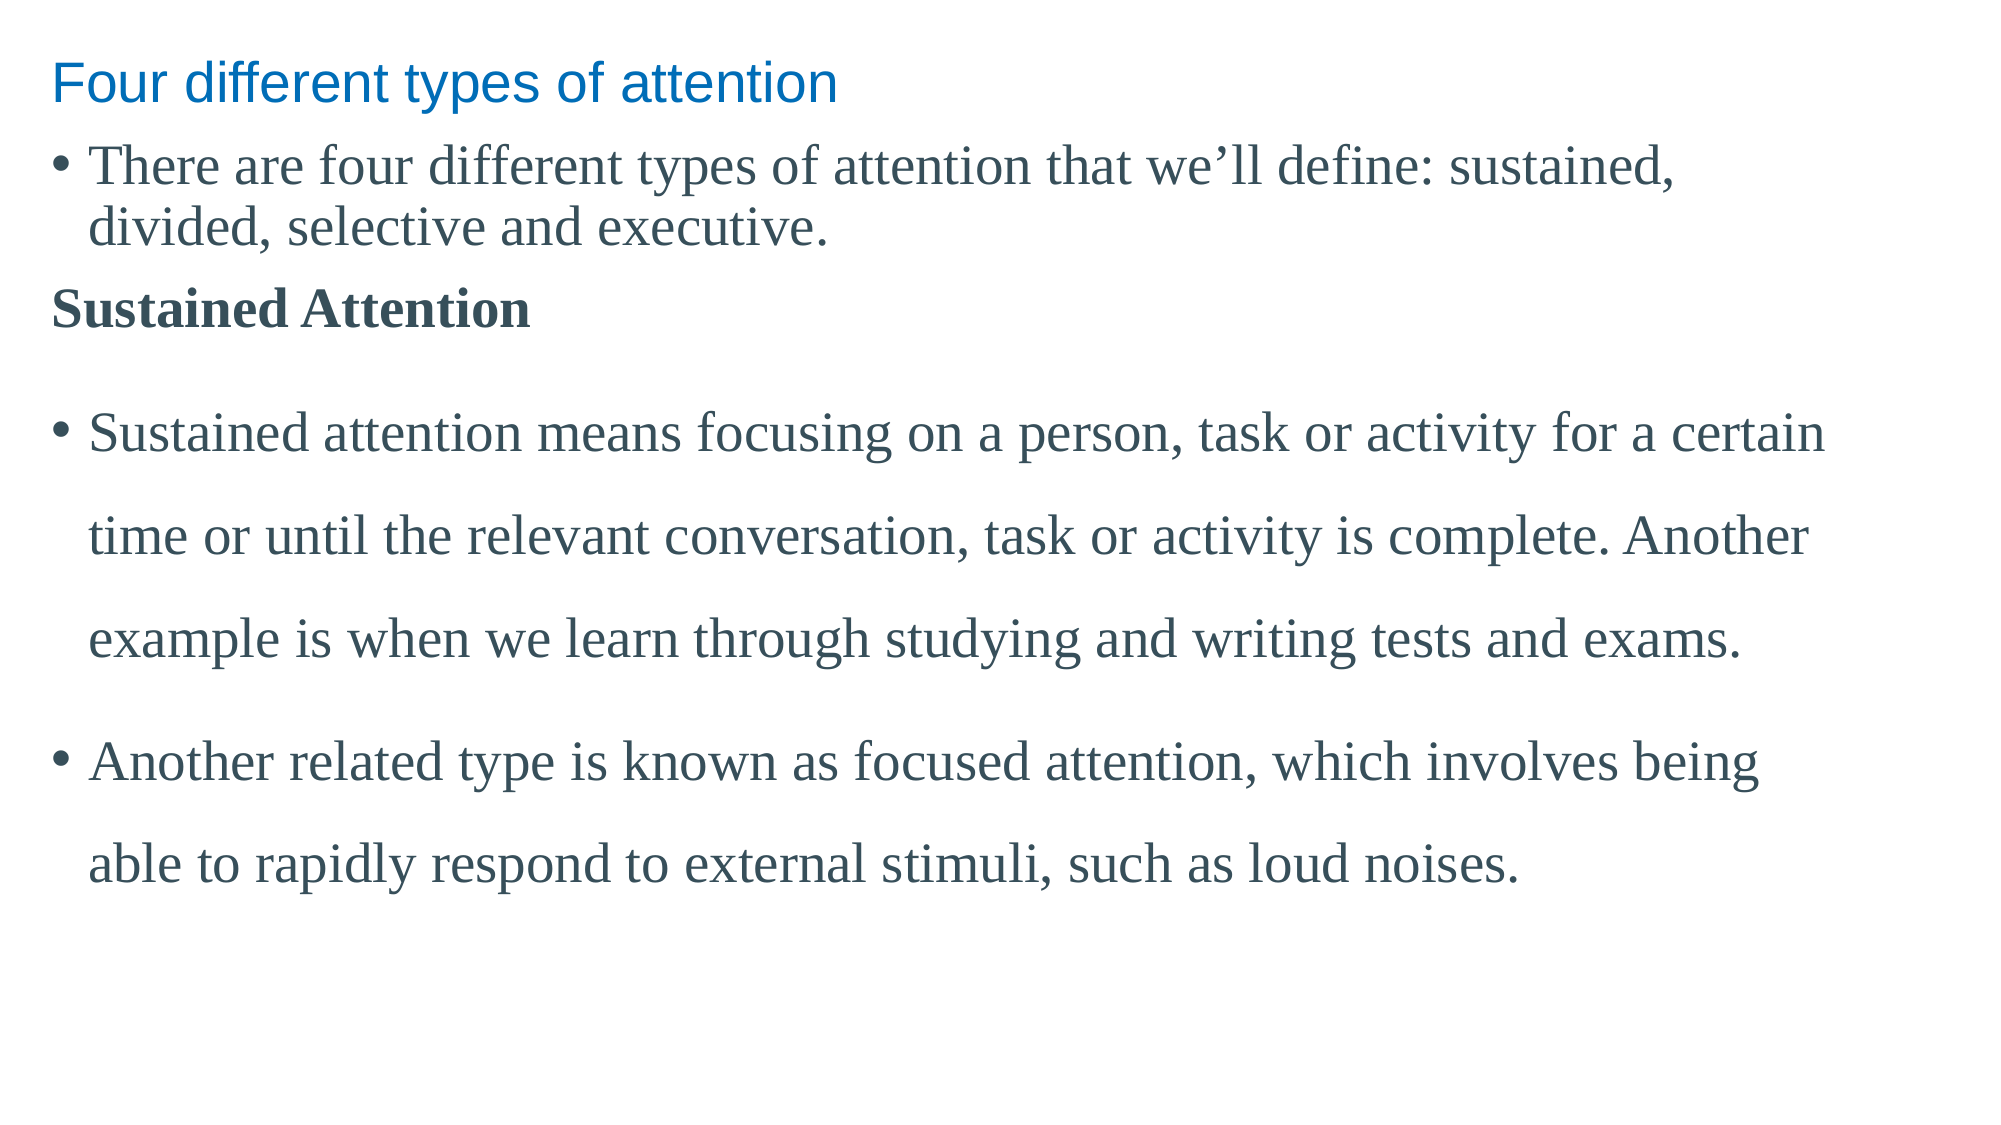

Four different types of attention
There are four different types of attention that we’ll define: sustained, divided, selective and executive.
Sustained Attention
Sustained attention means focusing on a person, task or activity for a certain time or until the relevant conversation, task or activity is complete. Another example is when we learn through studying and writing tests and exams.
Another related type is known as focused attention, which involves being able to rapidly respond to external stimuli, such as loud noises.
#